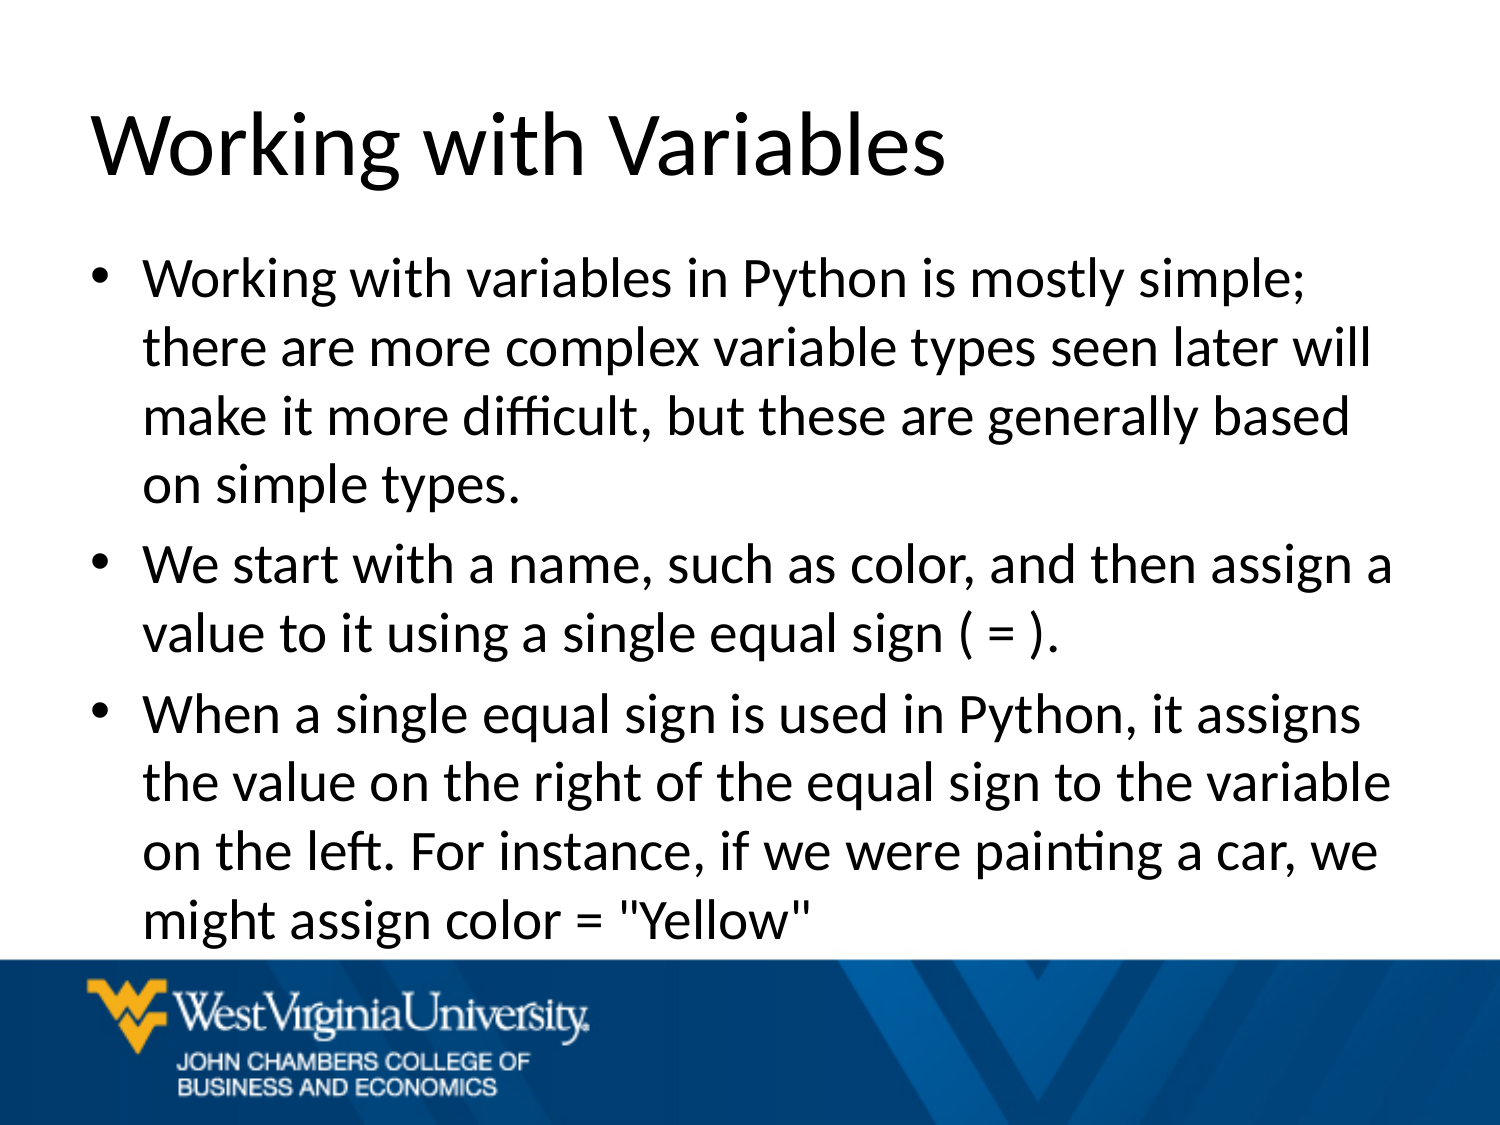

# Working with Variables
Working with variables in Python is mostly simple; there are more complex variable types seen later will make it more difficult, but these are generally based on simple types.
We start with a name, such as color, and then assign a value to it using a single equal sign ( = ).
When a single equal sign is used in Python, it assigns the value on the right of the equal sign to the variable on the left. For instance, if we were painting a car, we might assign color = "Yellow"